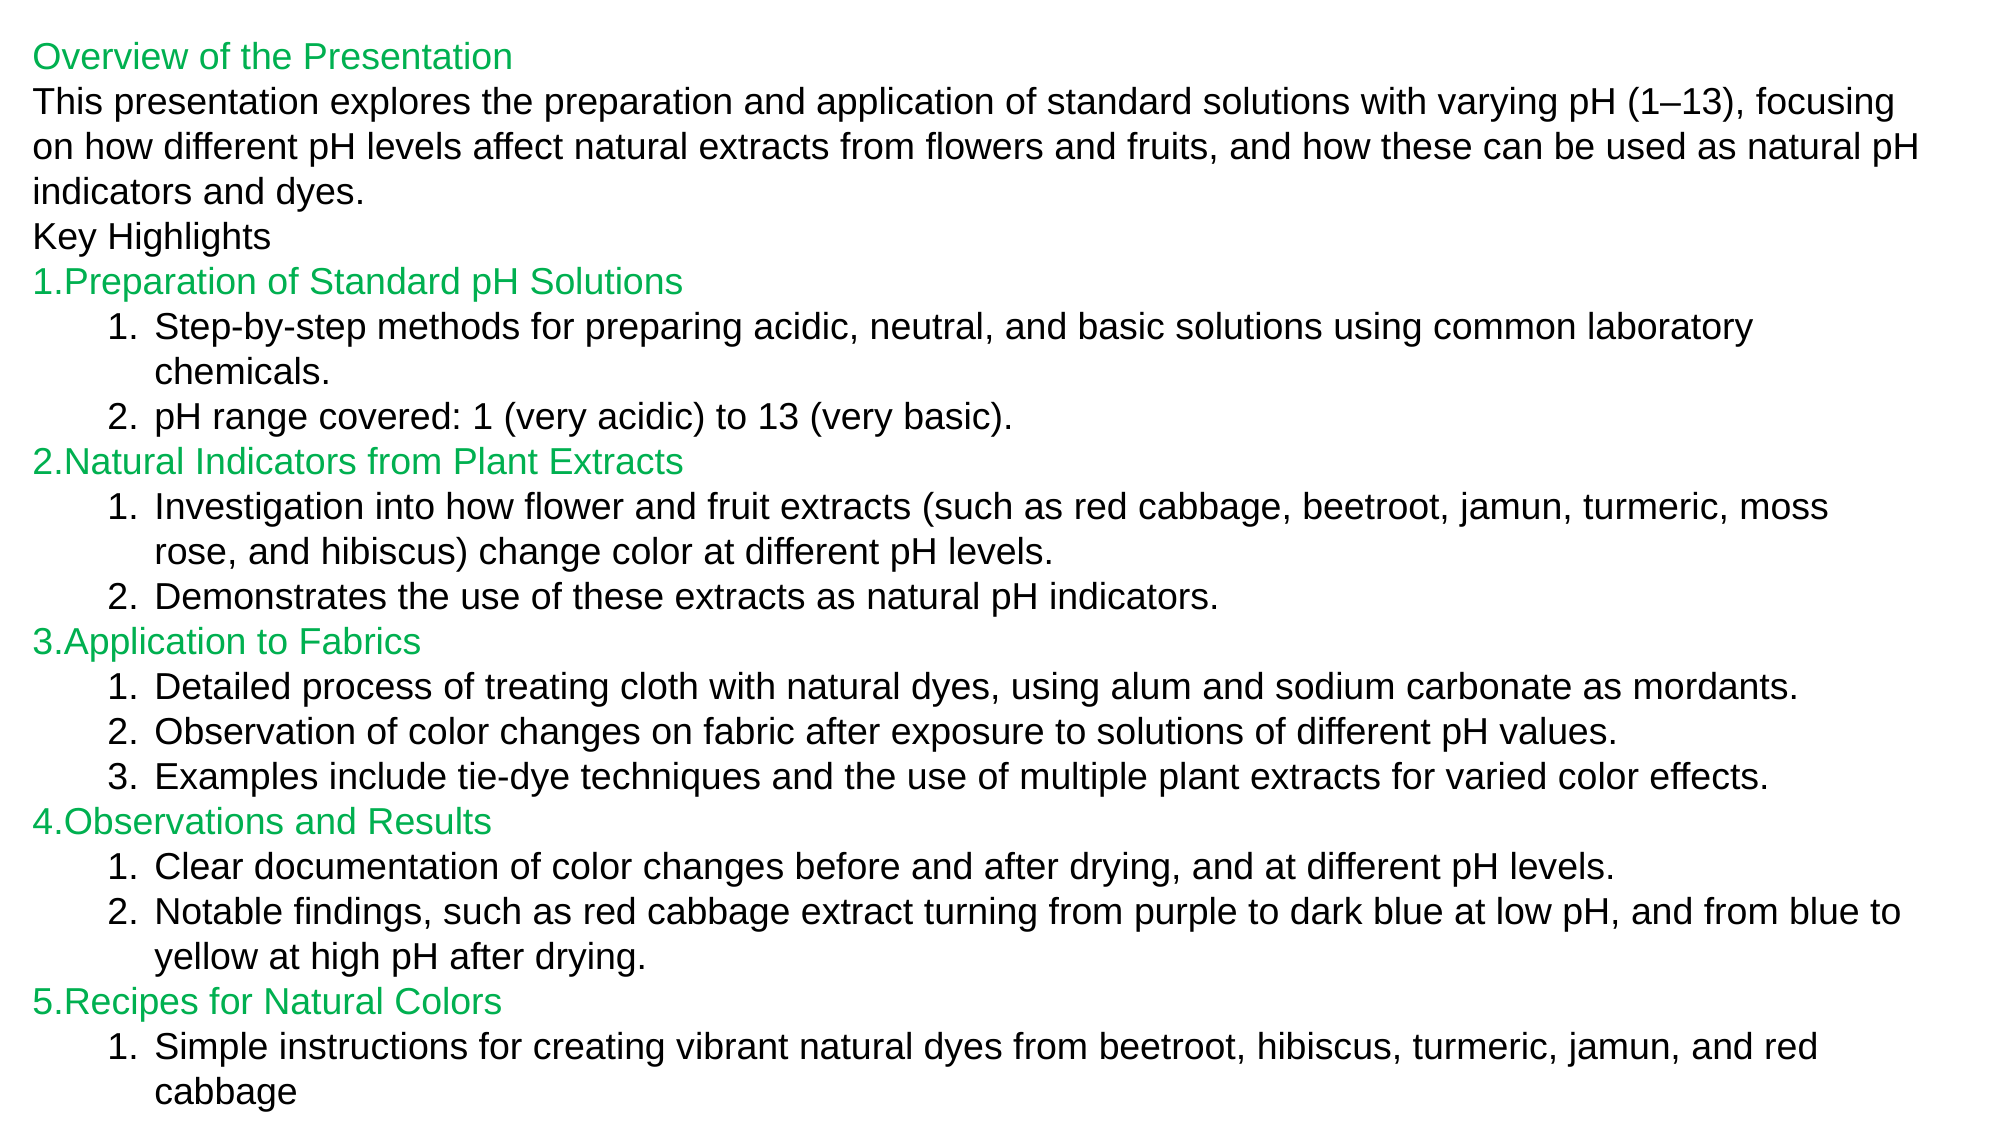

Overview of the Presentation
This presentation explores the preparation and application of standard solutions with varying pH (1–13), focusing on how different pH levels affect natural extracts from flowers and fruits, and how these can be used as natural pH indicators and dyes.
Key Highlights
Preparation of Standard pH Solutions
Step-by-step methods for preparing acidic, neutral, and basic solutions using common laboratory chemicals.
pH range covered: 1 (very acidic) to 13 (very basic).
Natural Indicators from Plant Extracts
Investigation into how flower and fruit extracts (such as red cabbage, beetroot, jamun, turmeric, moss rose, and hibiscus) change color at different pH levels.
Demonstrates the use of these extracts as natural pH indicators.
Application to Fabrics
Detailed process of treating cloth with natural dyes, using alum and sodium carbonate as mordants.
Observation of color changes on fabric after exposure to solutions of different pH values.
Examples include tie-dye techniques and the use of multiple plant extracts for varied color effects.
Observations and Results
Clear documentation of color changes before and after drying, and at different pH levels.
Notable findings, such as red cabbage extract turning from purple to dark blue at low pH, and from blue to yellow at high pH after drying.
Recipes for Natural Colors
Simple instructions for creating vibrant natural dyes from beetroot, hibiscus, turmeric, jamun, and red cabbage